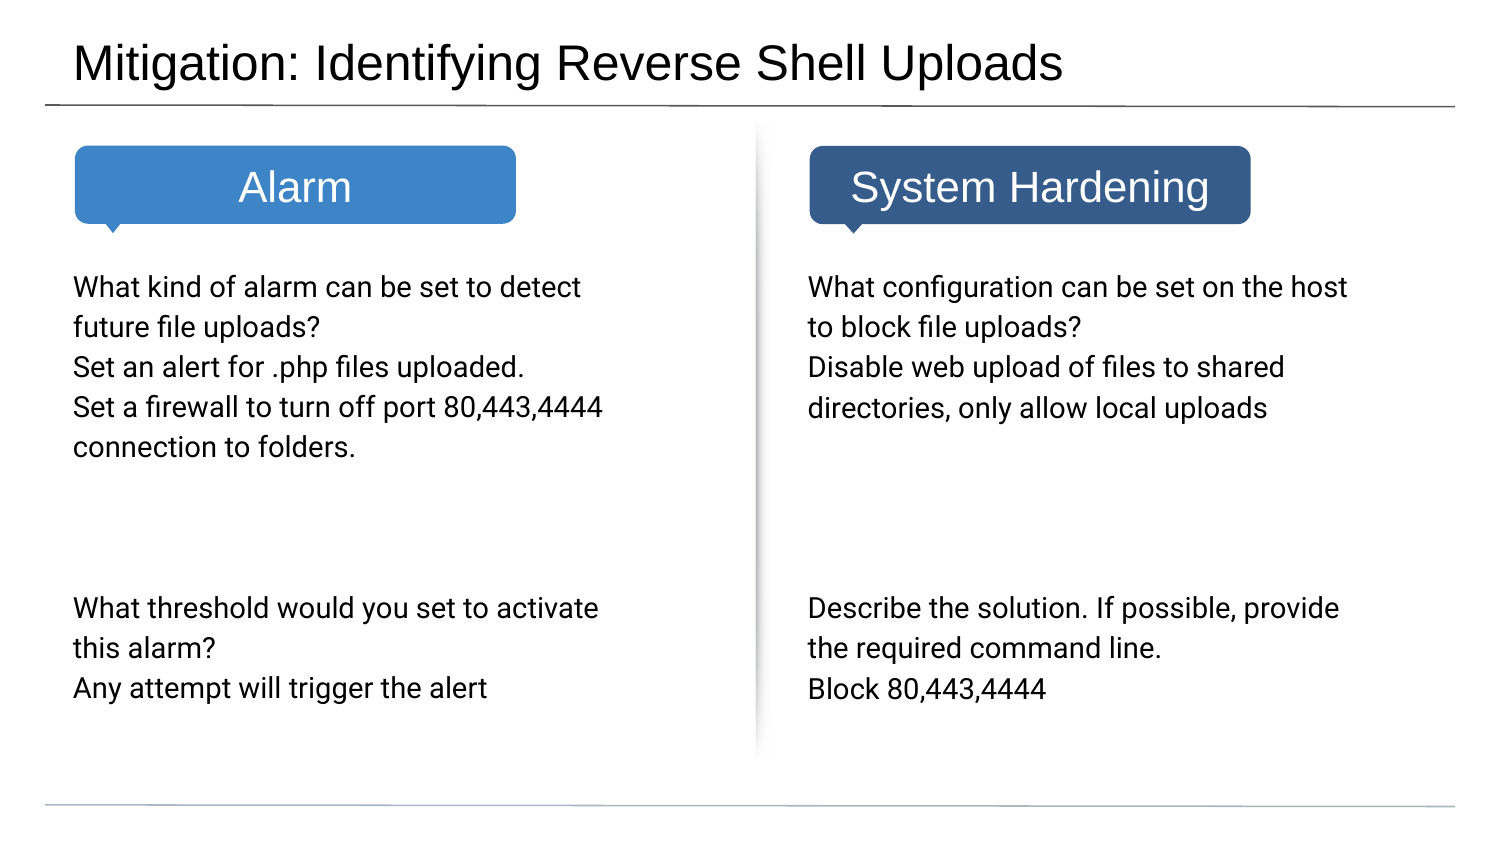

# Mitigation: Identifying Reverse Shell Uploads
What kind of alarm can be set to detect future file uploads?
Set an alert for .php files uploaded.
Set a firewall to turn off port 80,443,4444 connection to folders.

What threshold would you set to activate this alarm?
Any attempt will trigger the alert

What configuration can be set on the host to block file uploads?
Disable web upload of files to shared directories, only allow local uploads

Describe the solution. If possible, provide the required command line.
Block 80,443,4444